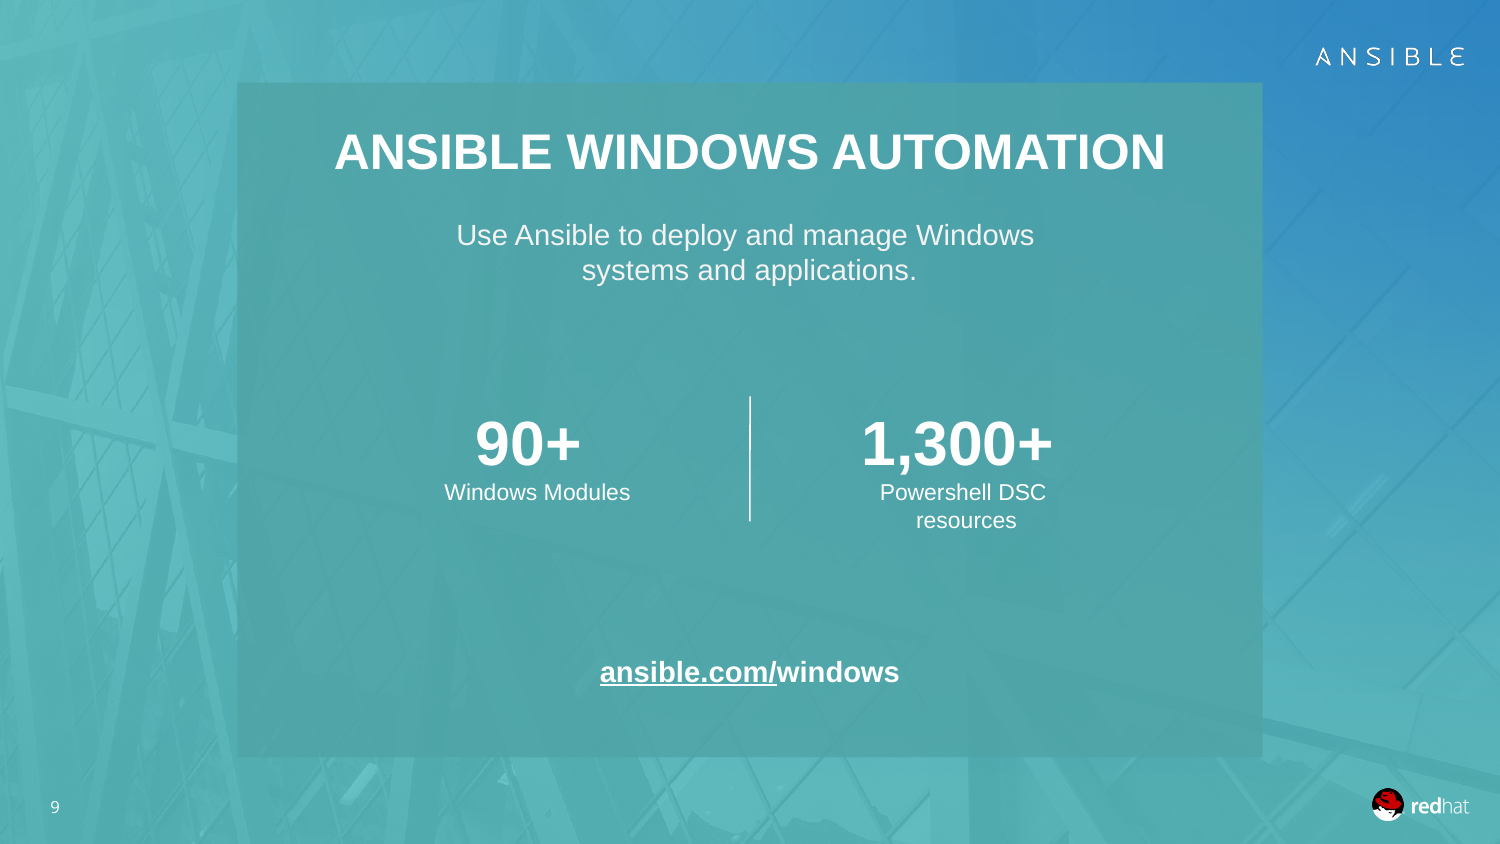

ANSIBLE WINDOWS AUTOMATION
Use Ansible to deploy and manage Windows
systems and applications.

90+
Windows Modules
1,300+
Powershell DSC
resources
ansible.com/windows